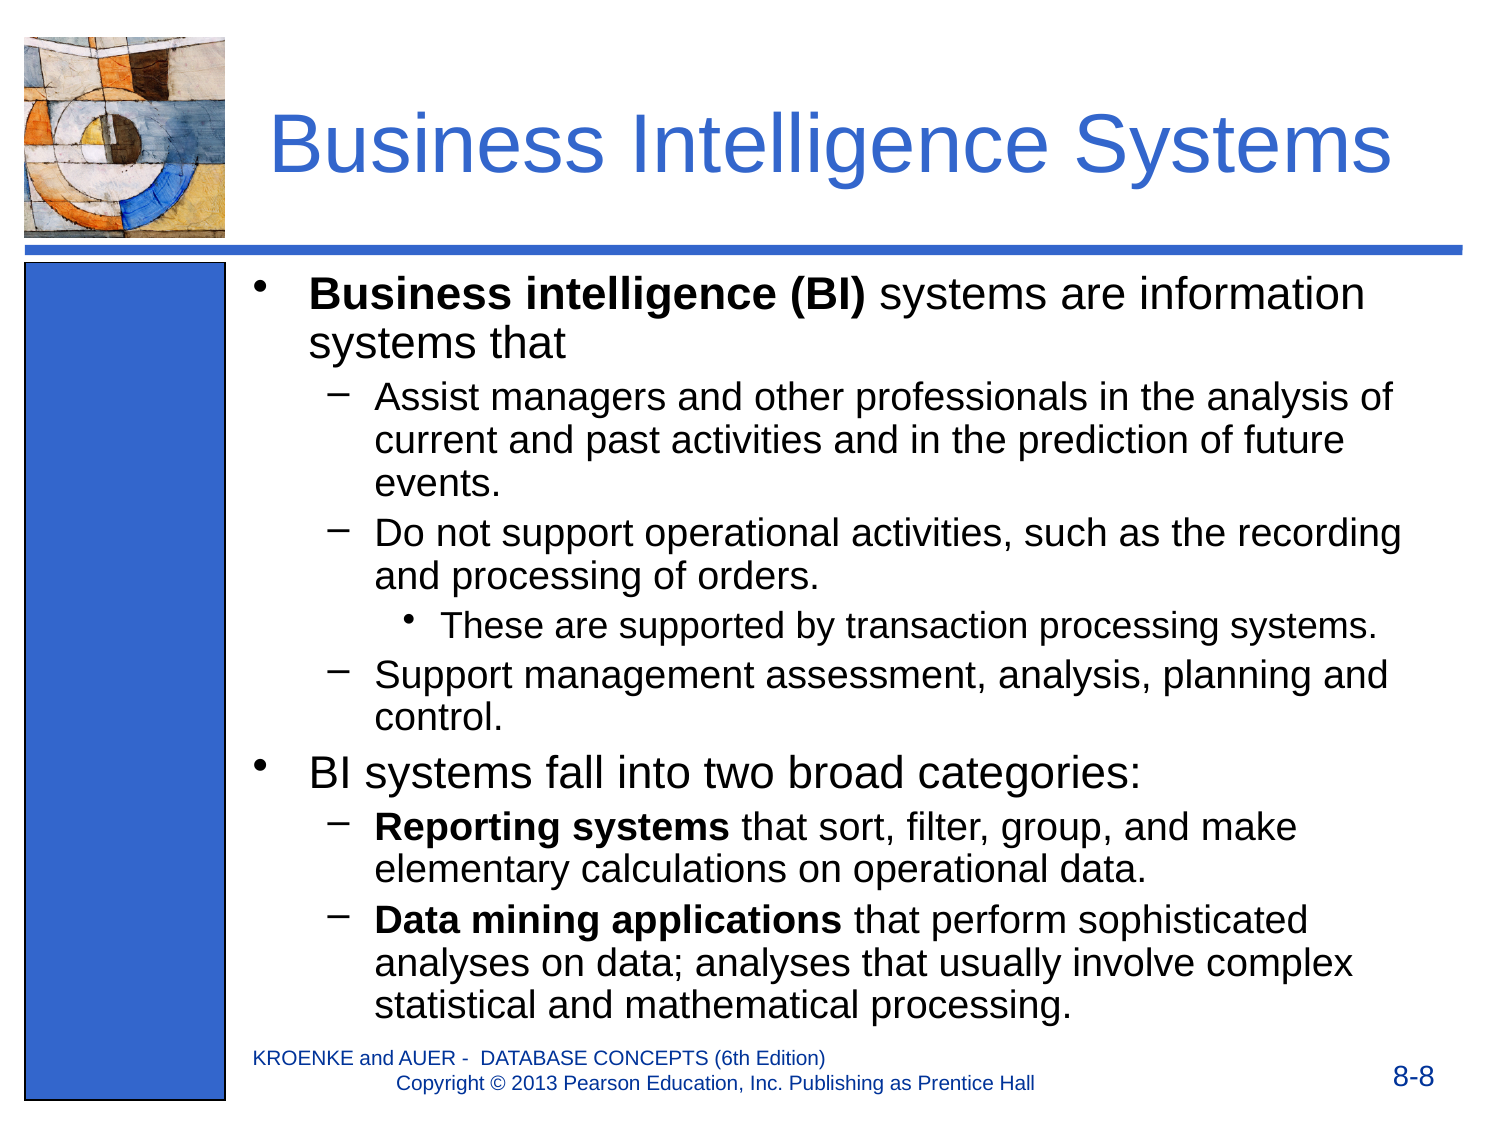

# Business Intelligence Systems
Business intelligence (BI) systems are information systems that
Assist managers and other professionals in the analysis of current and past activities and in the prediction of future events.
Do not support operational activities, such as the recording and processing of orders.
These are supported by transaction processing systems.
Support management assessment, analysis, planning and control.
BI systems fall into two broad categories:
Reporting systems that sort, filter, group, and make elementary calculations on operational data.
Data mining applications that perform sophisticated analyses on data; analyses that usually involve complex statistical and mathematical processing.
KROENKE and AUER -  DATABASE CONCEPTS (6th Edition)                                                                    Copyright © 2013 Pearson Education, Inc. Publishing as Prentice Hall
8-8